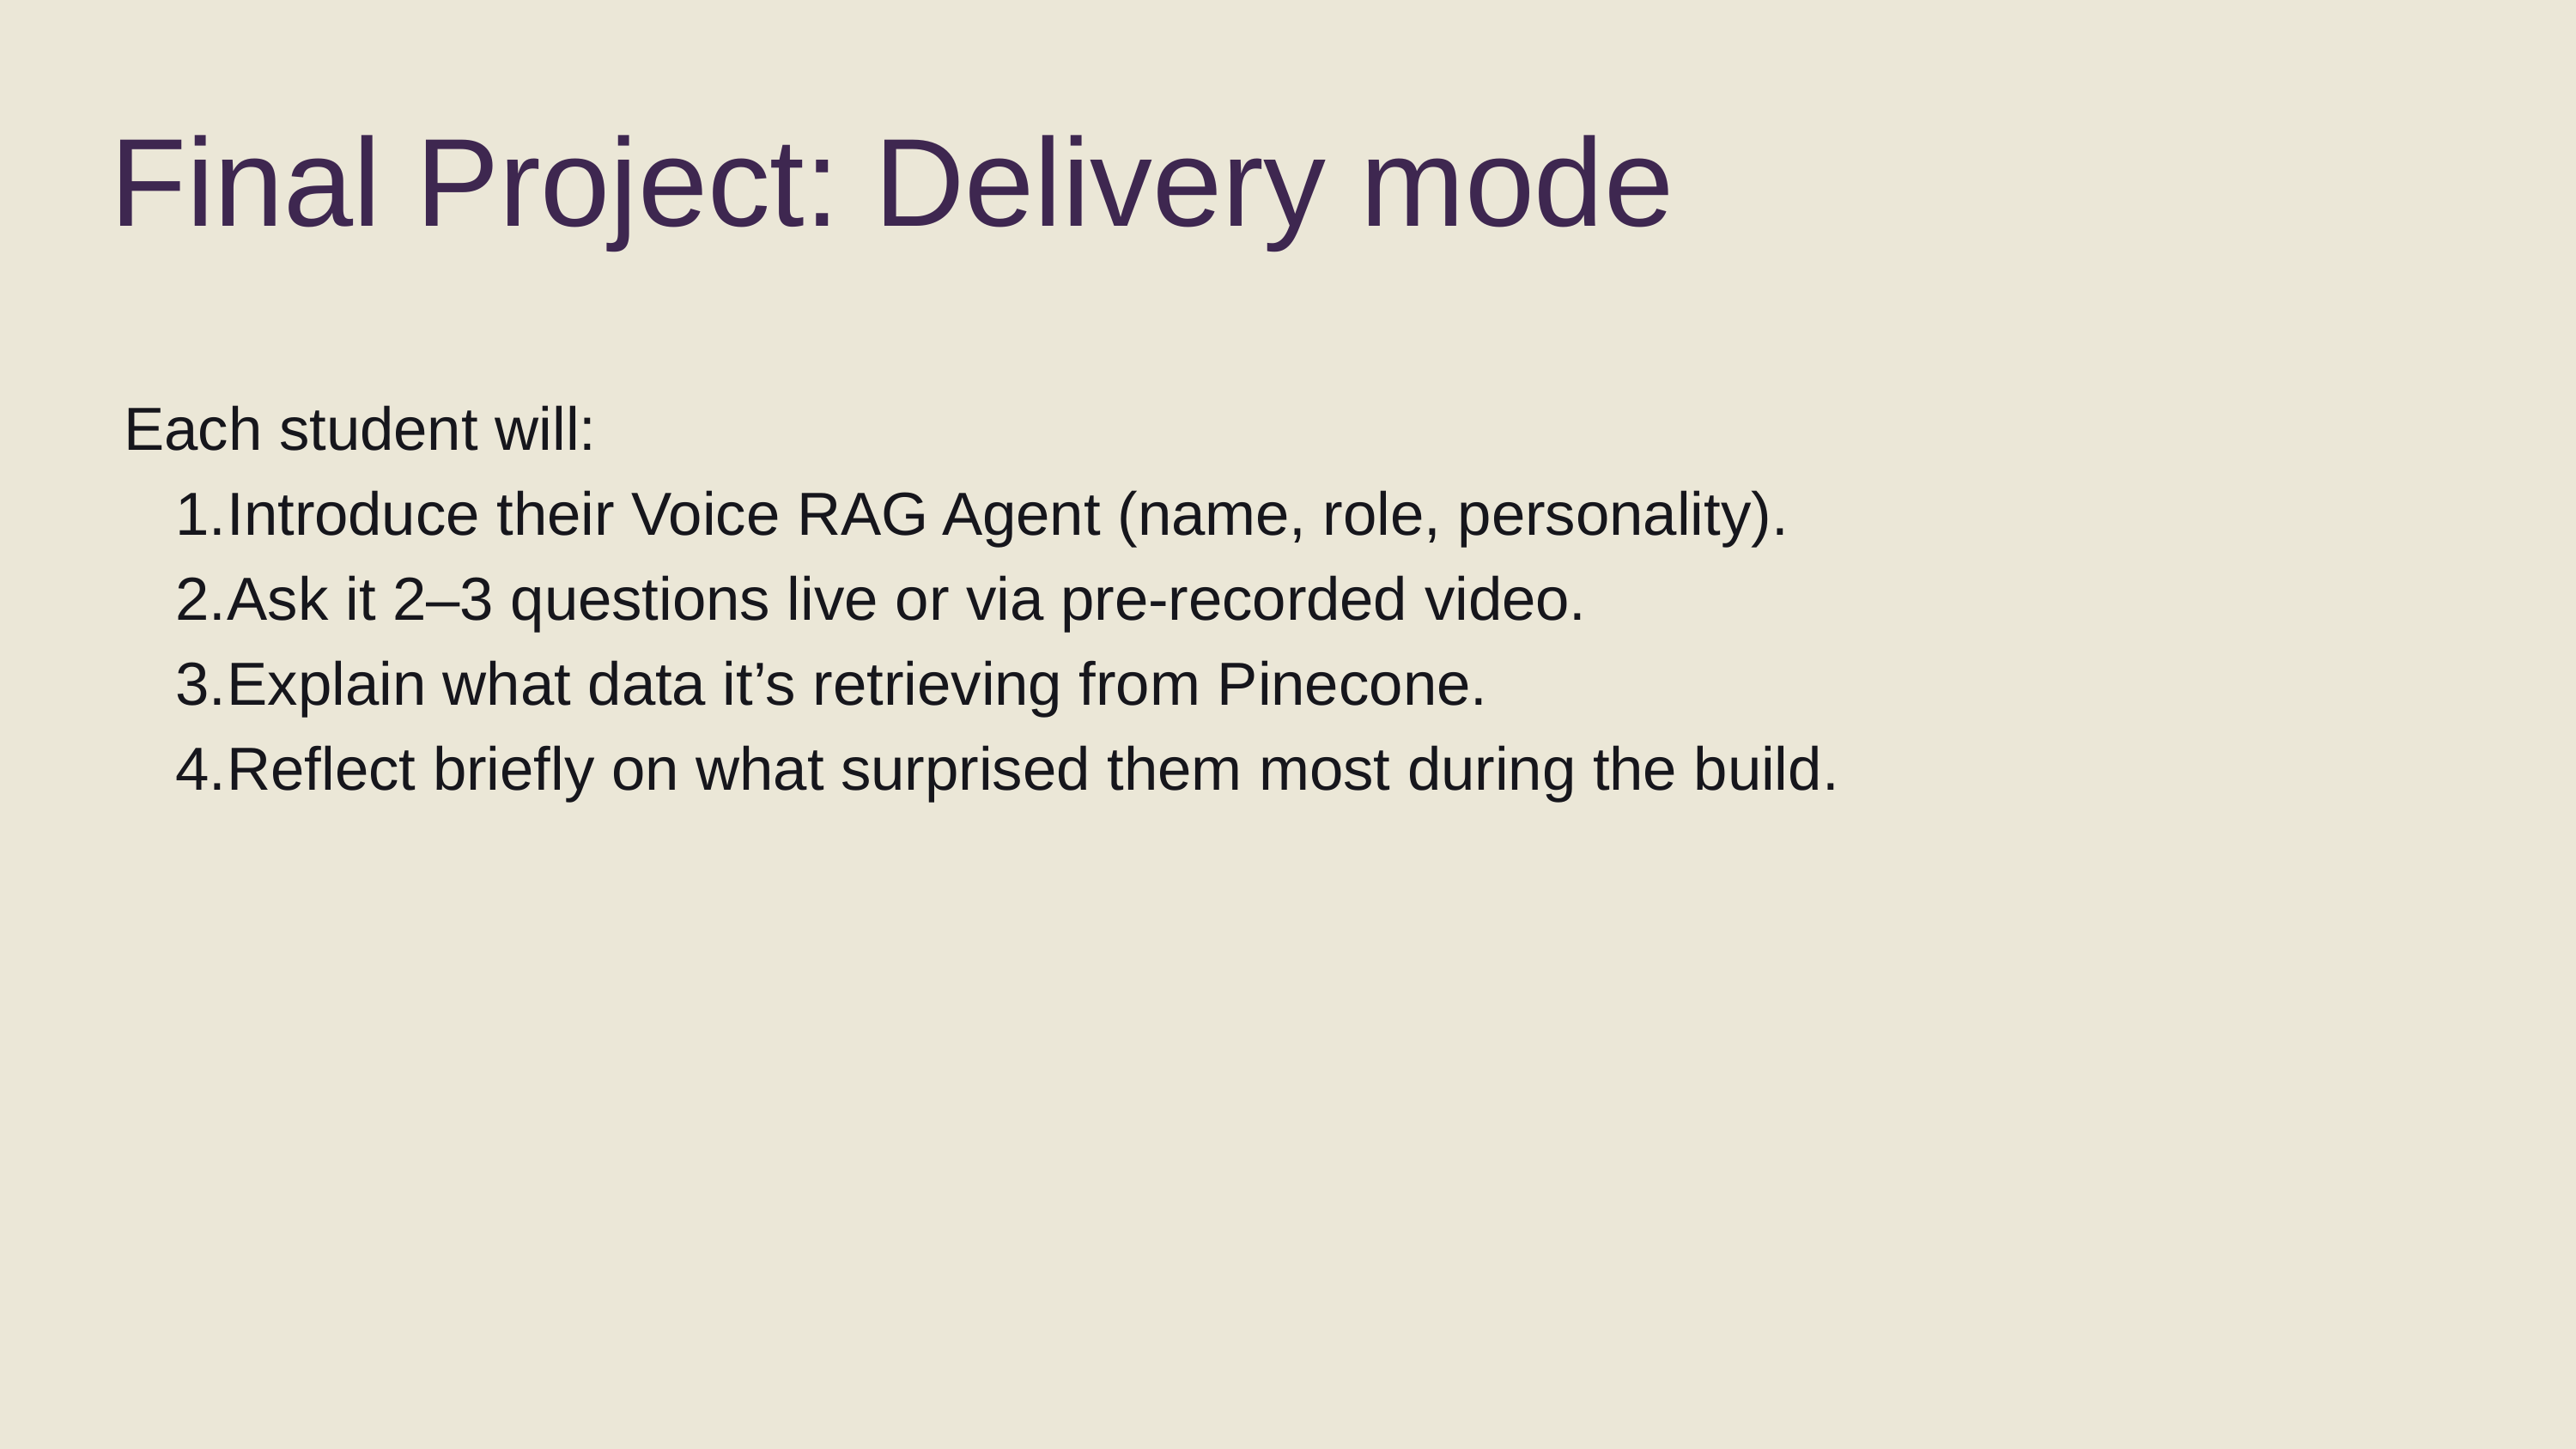

Final Project: Delivery mode
Each student will:
Introduce their Voice RAG Agent (name, role, personality).
Ask it 2–3 questions live or via pre-recorded video.
Explain what data it’s retrieving from Pinecone.
Reflect briefly on what surprised them most during the build.